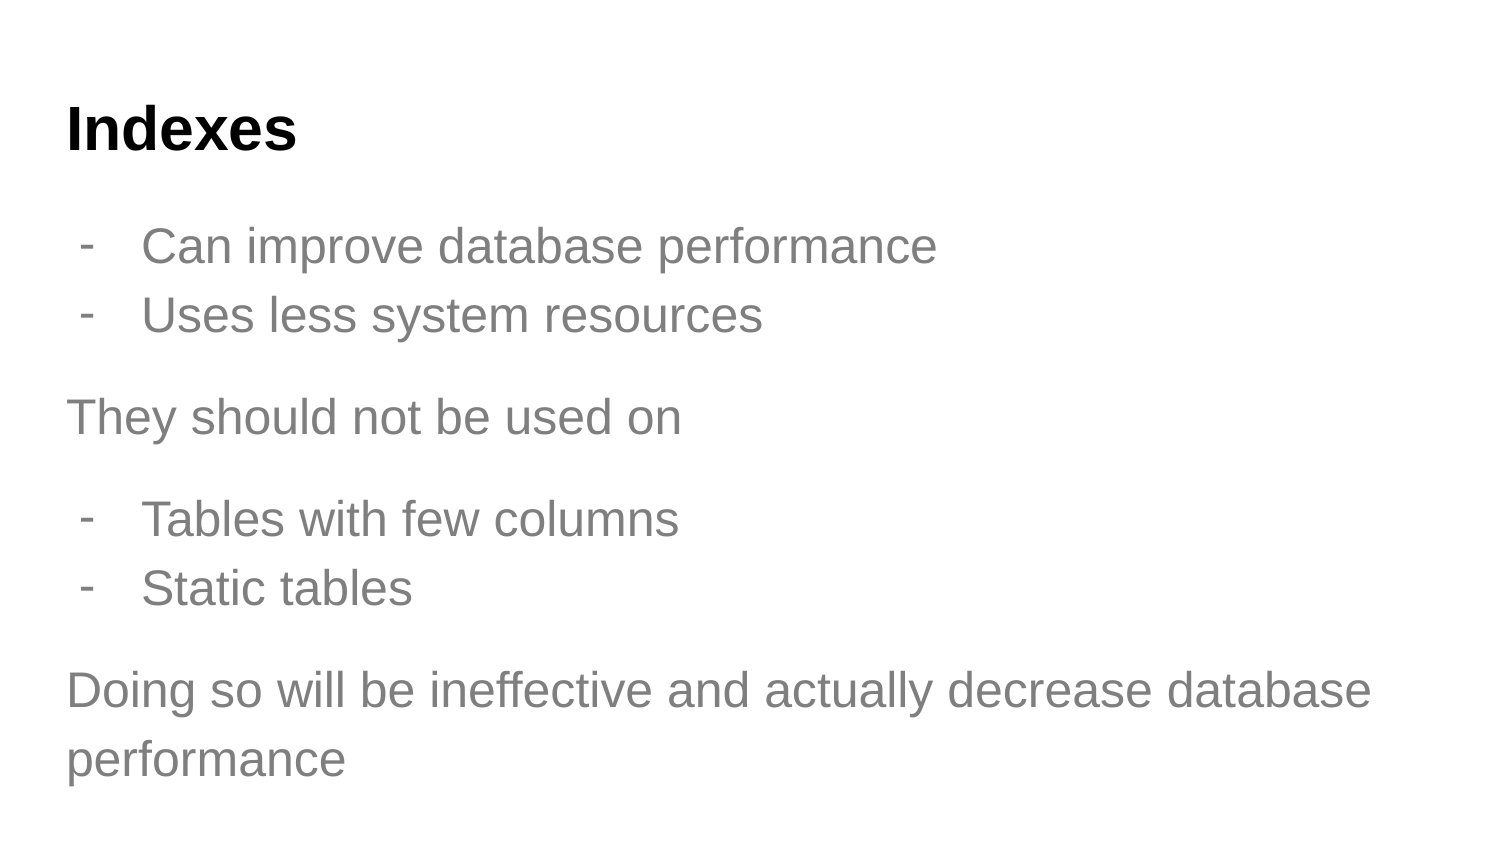

# Indexes
Can improve database performance
Uses less system resources
They should not be used on
Tables with few columns
Static tables
Doing so will be ineffective and actually decrease database performance